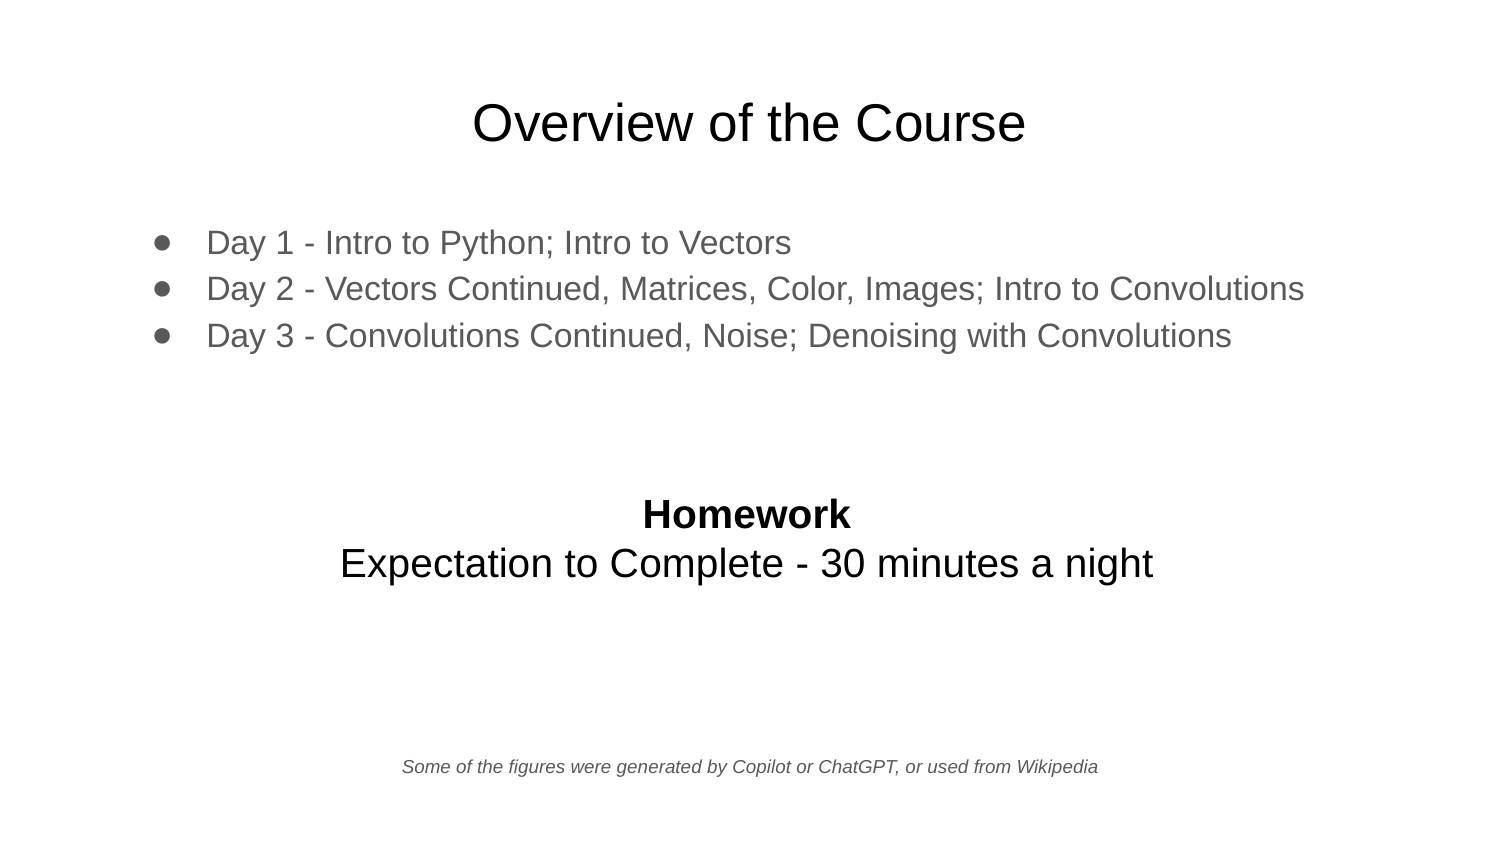

# Overview of the Course
Day 1 - Intro to Python; Intro to Vectors
Day 2 - Vectors Continued, Matrices, Color, Images; Intro to Convolutions
Day 3 - Convolutions Continued, Noise; Denoising with Convolutions
Homework
Expectation to Complete - 30 minutes a night
Some of the figures were generated by Copilot or ChatGPT, or used from Wikipedia